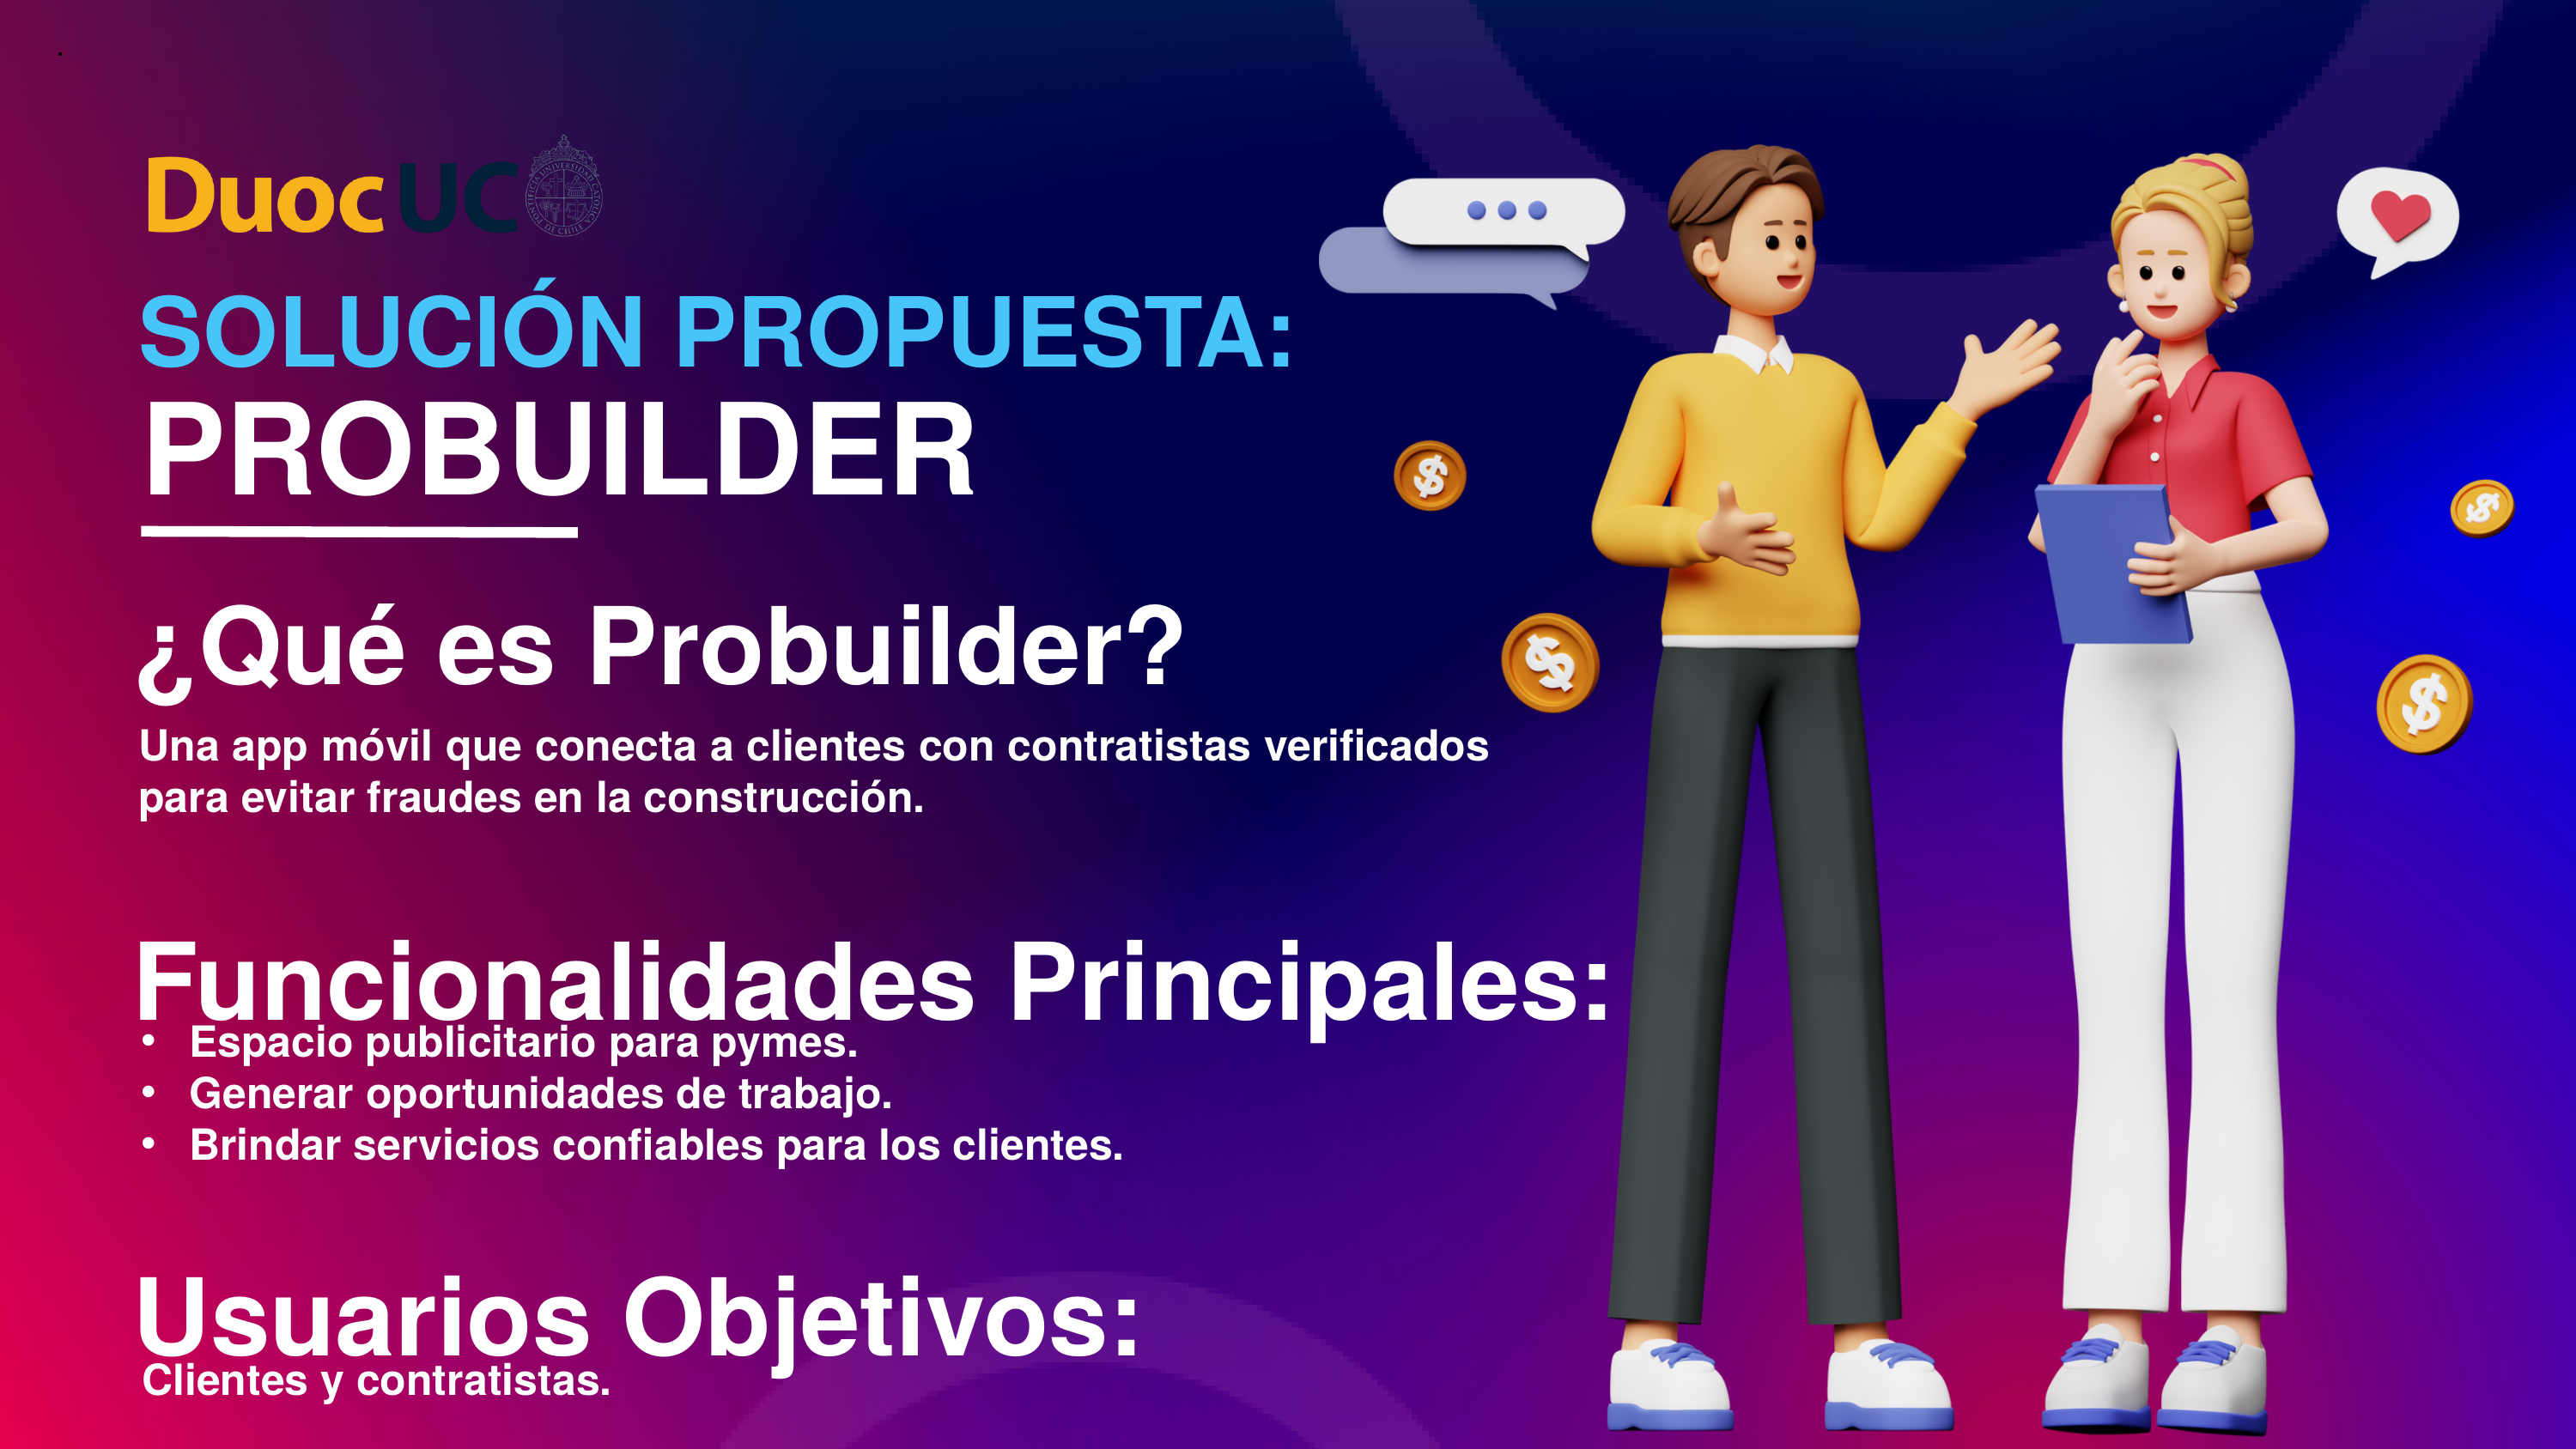

.

SOLUCIÓN PROPUESTA:

PROBUILDER
¿Qué es Probuilder?
Una app móvil que conecta a clientes con contratistas verificados para evitar fraudes en la construcción.
Funcionalidades Principales:
Espacio publicitario para pymes.
Generar oportunidades de trabajo.
Brindar servicios confiables para los clientes.
Usuarios Objetivos:

Clientes y contratistas.